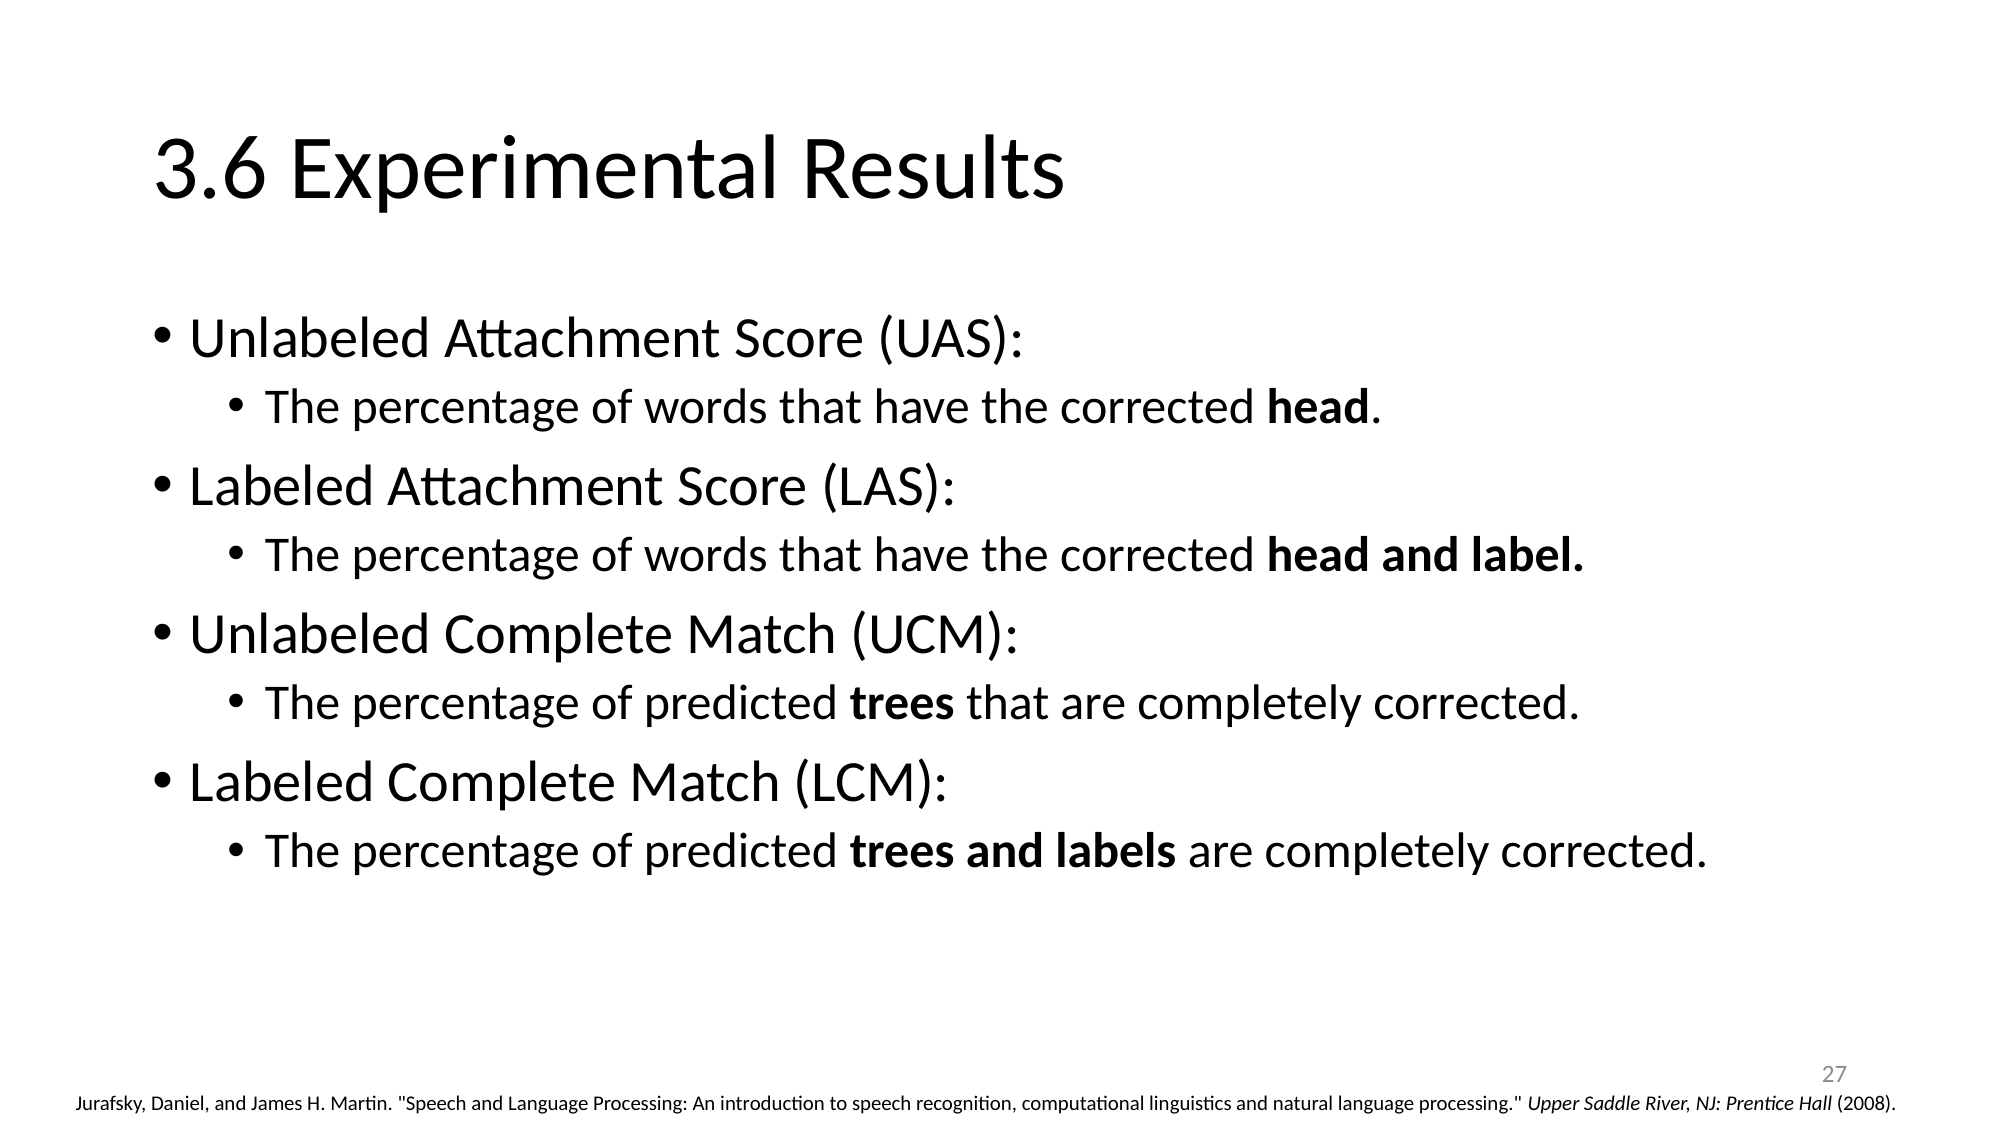

# 3.6 Experimental Results
Unlabeled Attachment Score (UAS):
The percentage of words that have the corrected head.
Labeled Attachment Score (LAS):
The percentage of words that have the corrected head and label.
Unlabeled Complete Match (UCM):
The percentage of predicted trees that are completely corrected.
Labeled Complete Match (LCM):
The percentage of predicted trees and labels are completely corrected.

27
Jurafsky, Daniel, and James H. Martin. "Speech and Language Processing: An introduction to speech recognition, computational linguistics and natural language processing." Upper Saddle River, NJ: Prentice Hall (2008).